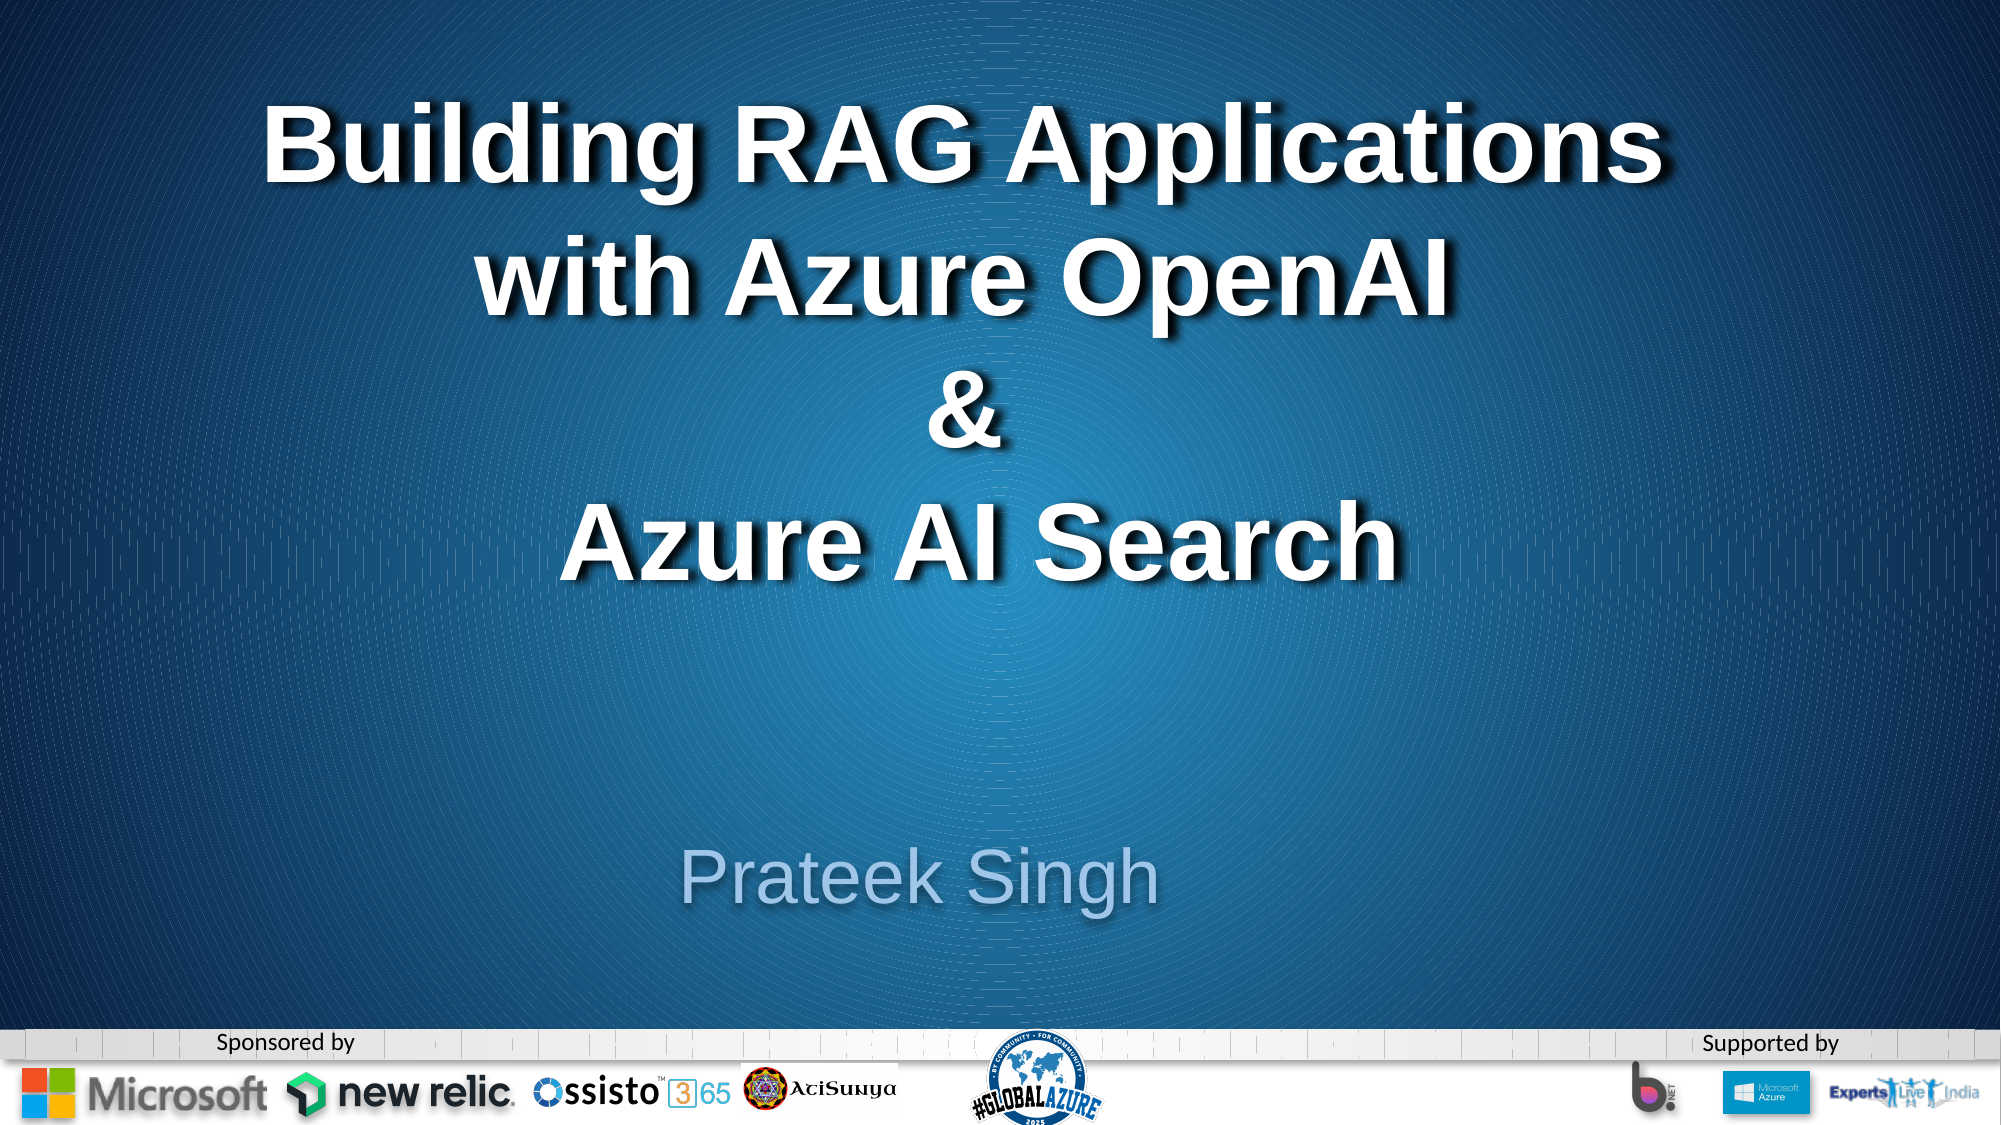

Building RAG Applications
with Azure OpenAI
&
Azure AI Search
Prateek Singh